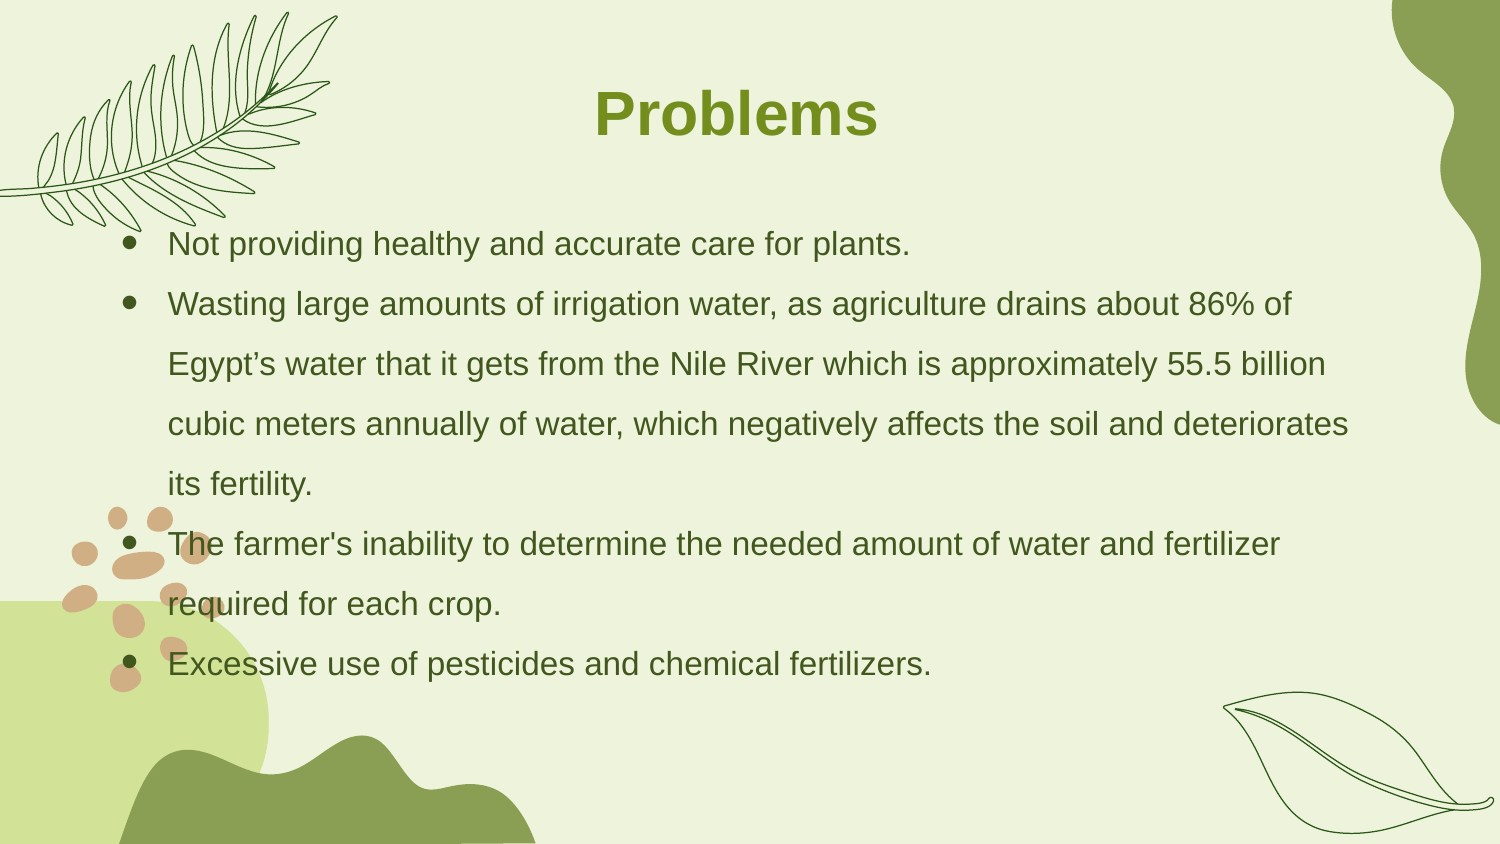

# Problems
Not providing healthy and accurate care for plants.
Wasting large amounts of irrigation water, as agriculture drains about 86% of Egypt’s water that it gets from the Nile River which is approximately 55.5 billion cubic meters annually of water, which negatively affects the soil and deteriorates its fertility.
The farmer's inability to determine the needed amount of water and fertilizer required for each crop.
Excessive use of pesticides and chemical fertilizers.